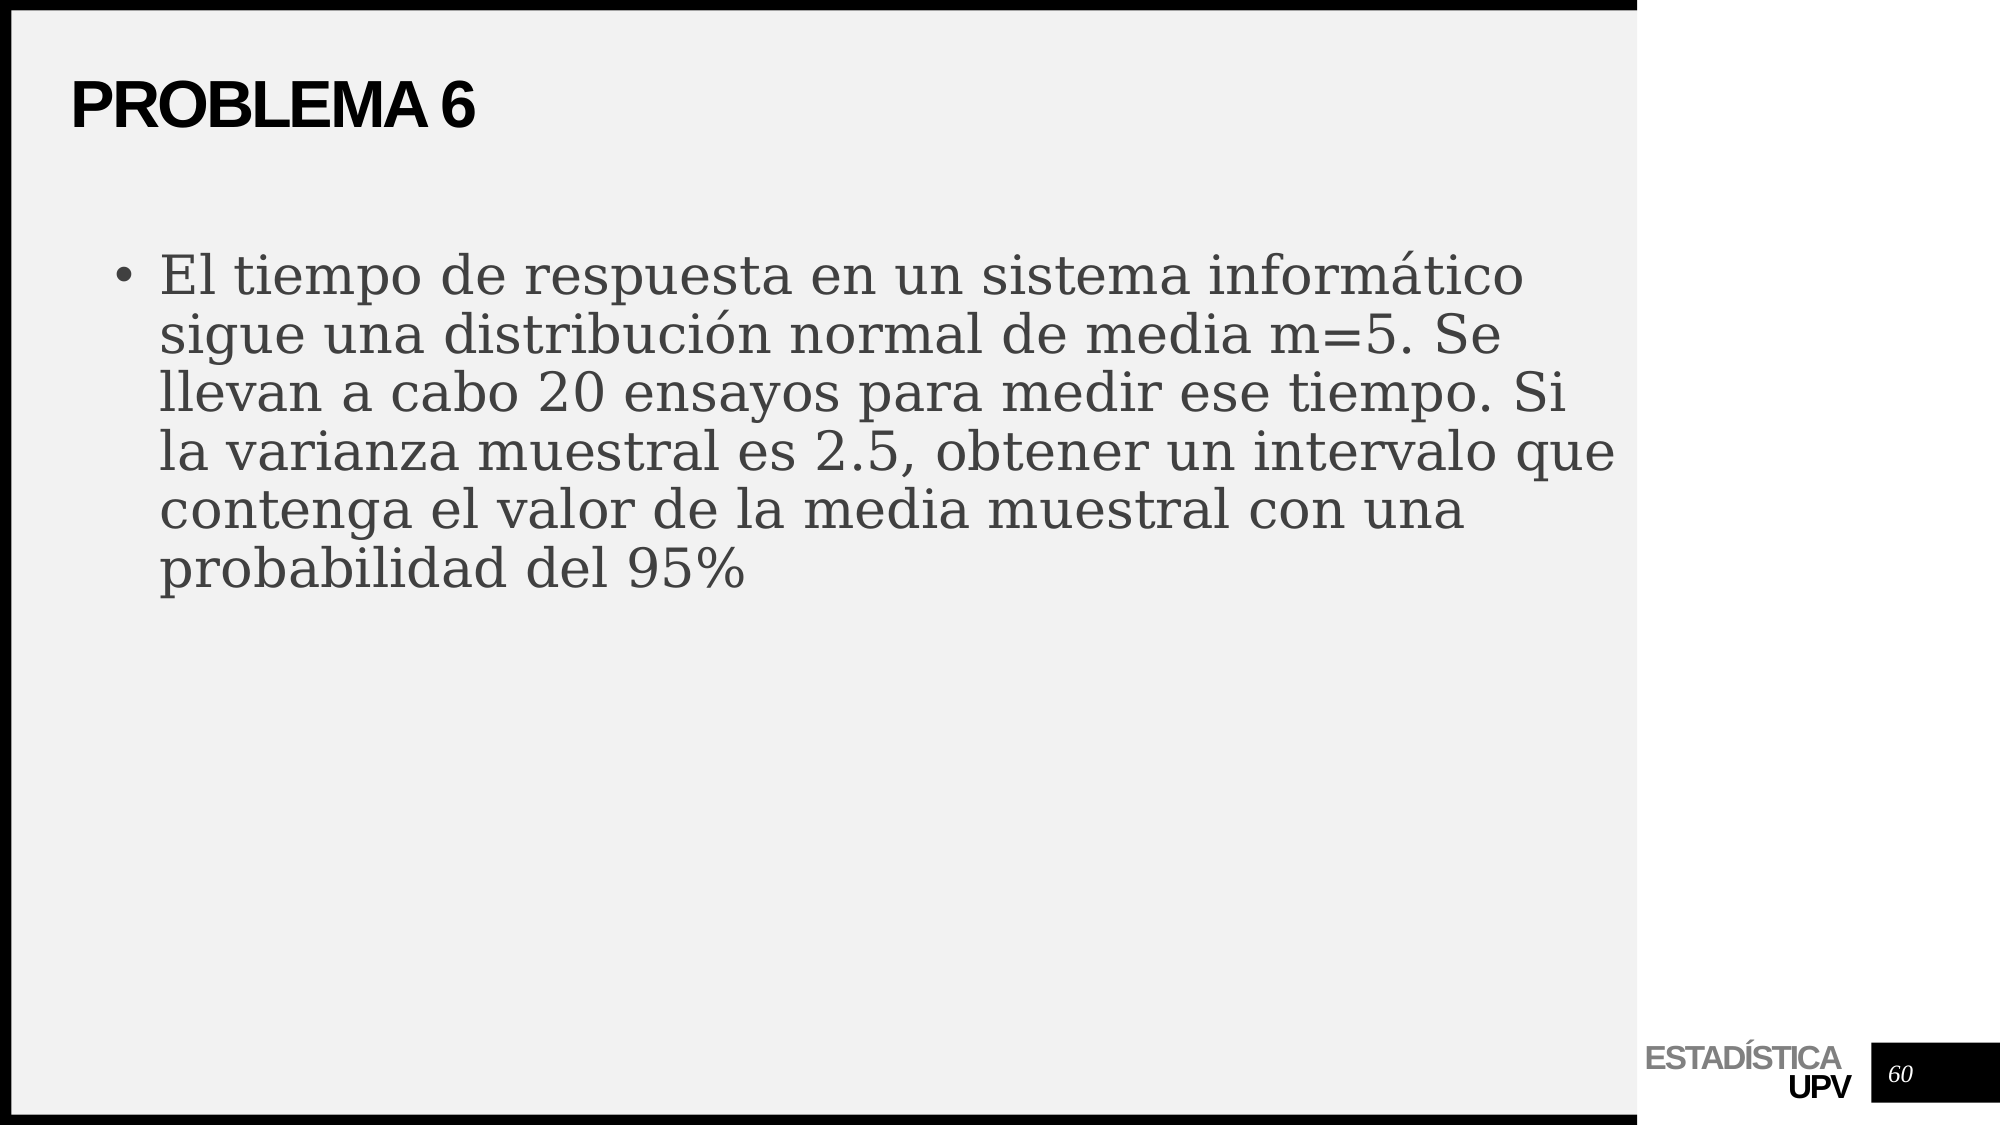

# ProblemA 6

El tiempo de respuesta en un sistema informático sigue una distribución normal de media m=5. Se llevan a cabo 20 ensayos para medir ese tiempo. Si la varianza muestral es 2.5, obtener un intervalo que contenga el valor de la media muestral con una probabilidad del 95%

60